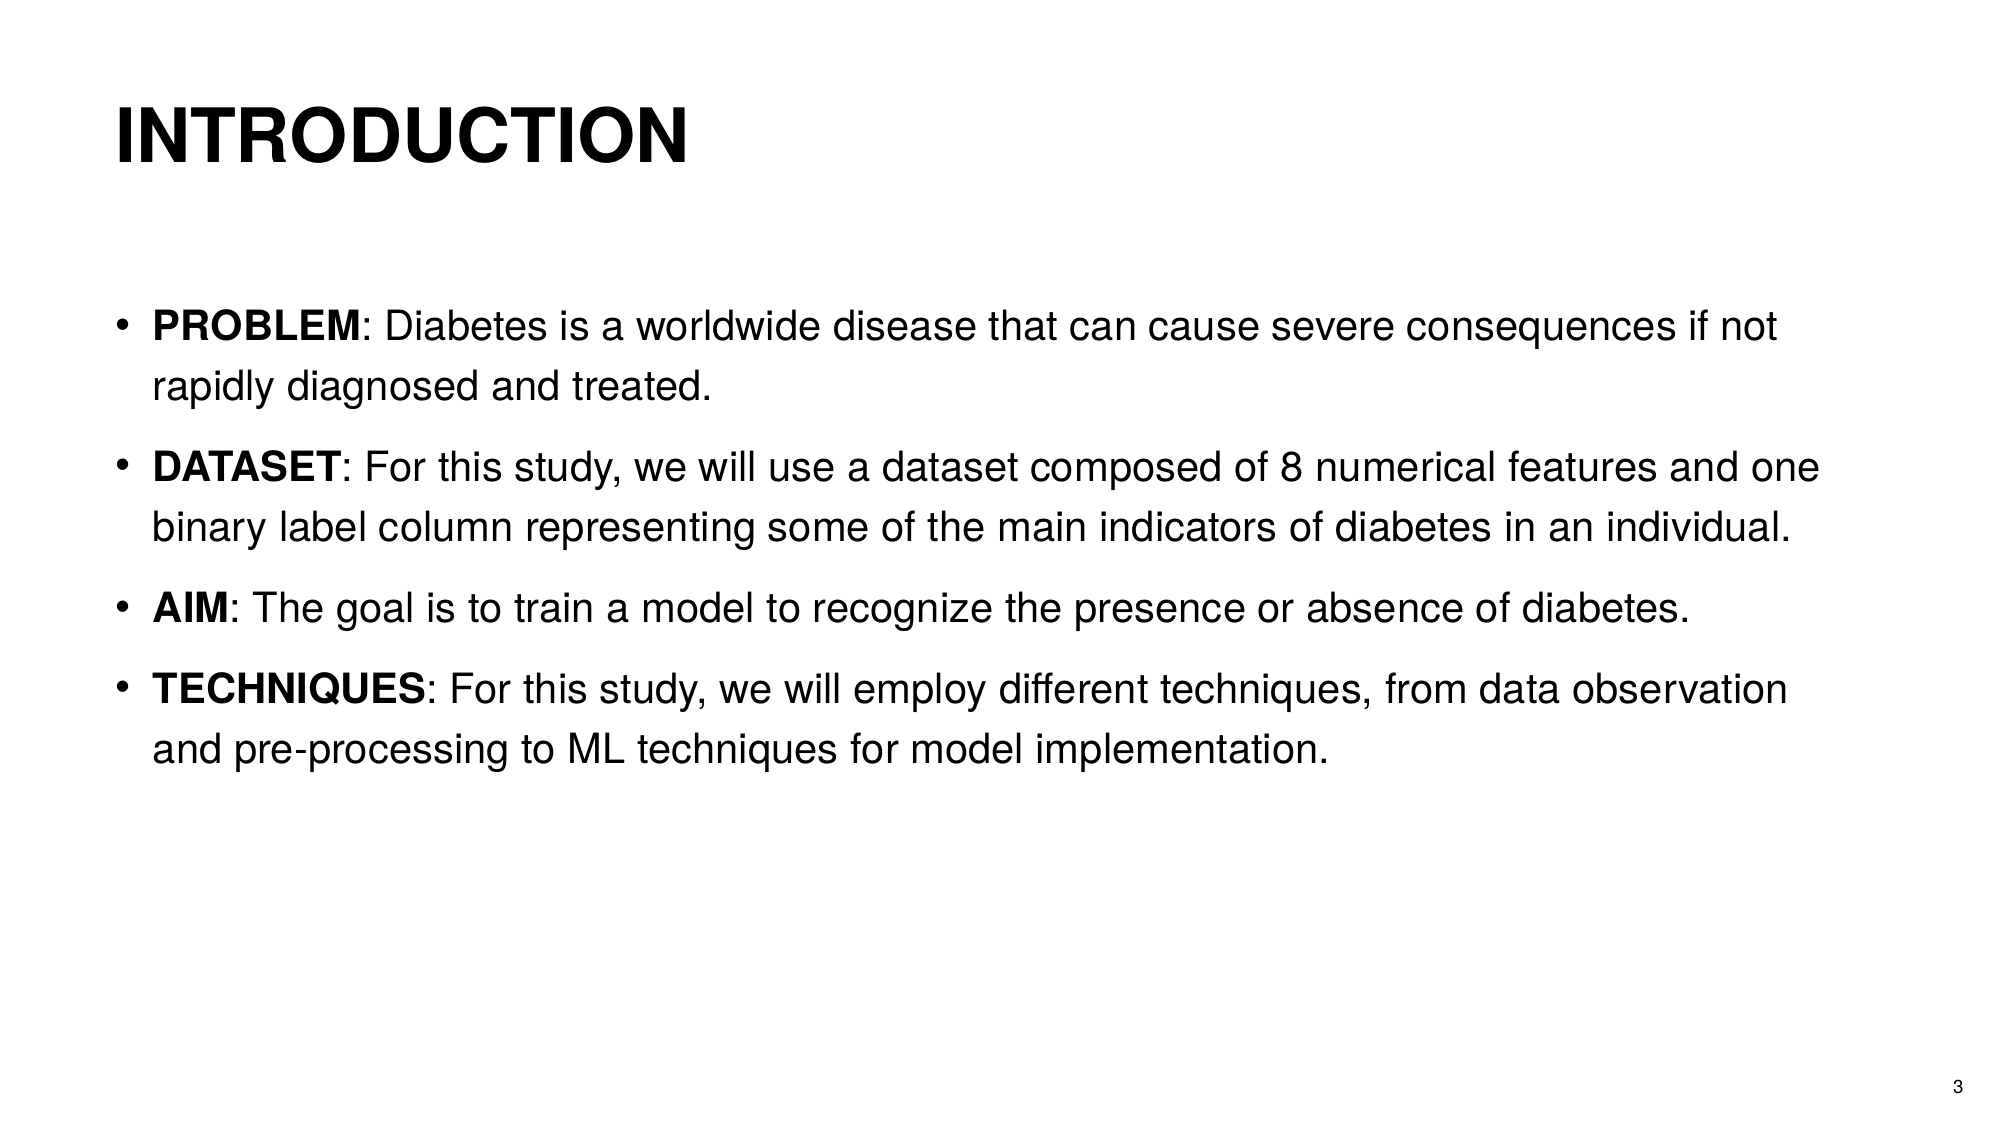

# INTRODUCTION
PROBLEM: Diabetes is a worldwide disease that can cause severe consequences if not rapidly diagnosed and treated.
DATASET: For this study, we will use a dataset composed of 8 numerical features and one binary label column representing some of the main indicators of diabetes in an individual.
AIM: The goal is to train a model to recognize the presence or absence of diabetes.
TECHNIQUES: For this study, we will employ different techniques, from data observation and pre-processing to ML techniques for model implementation.
3